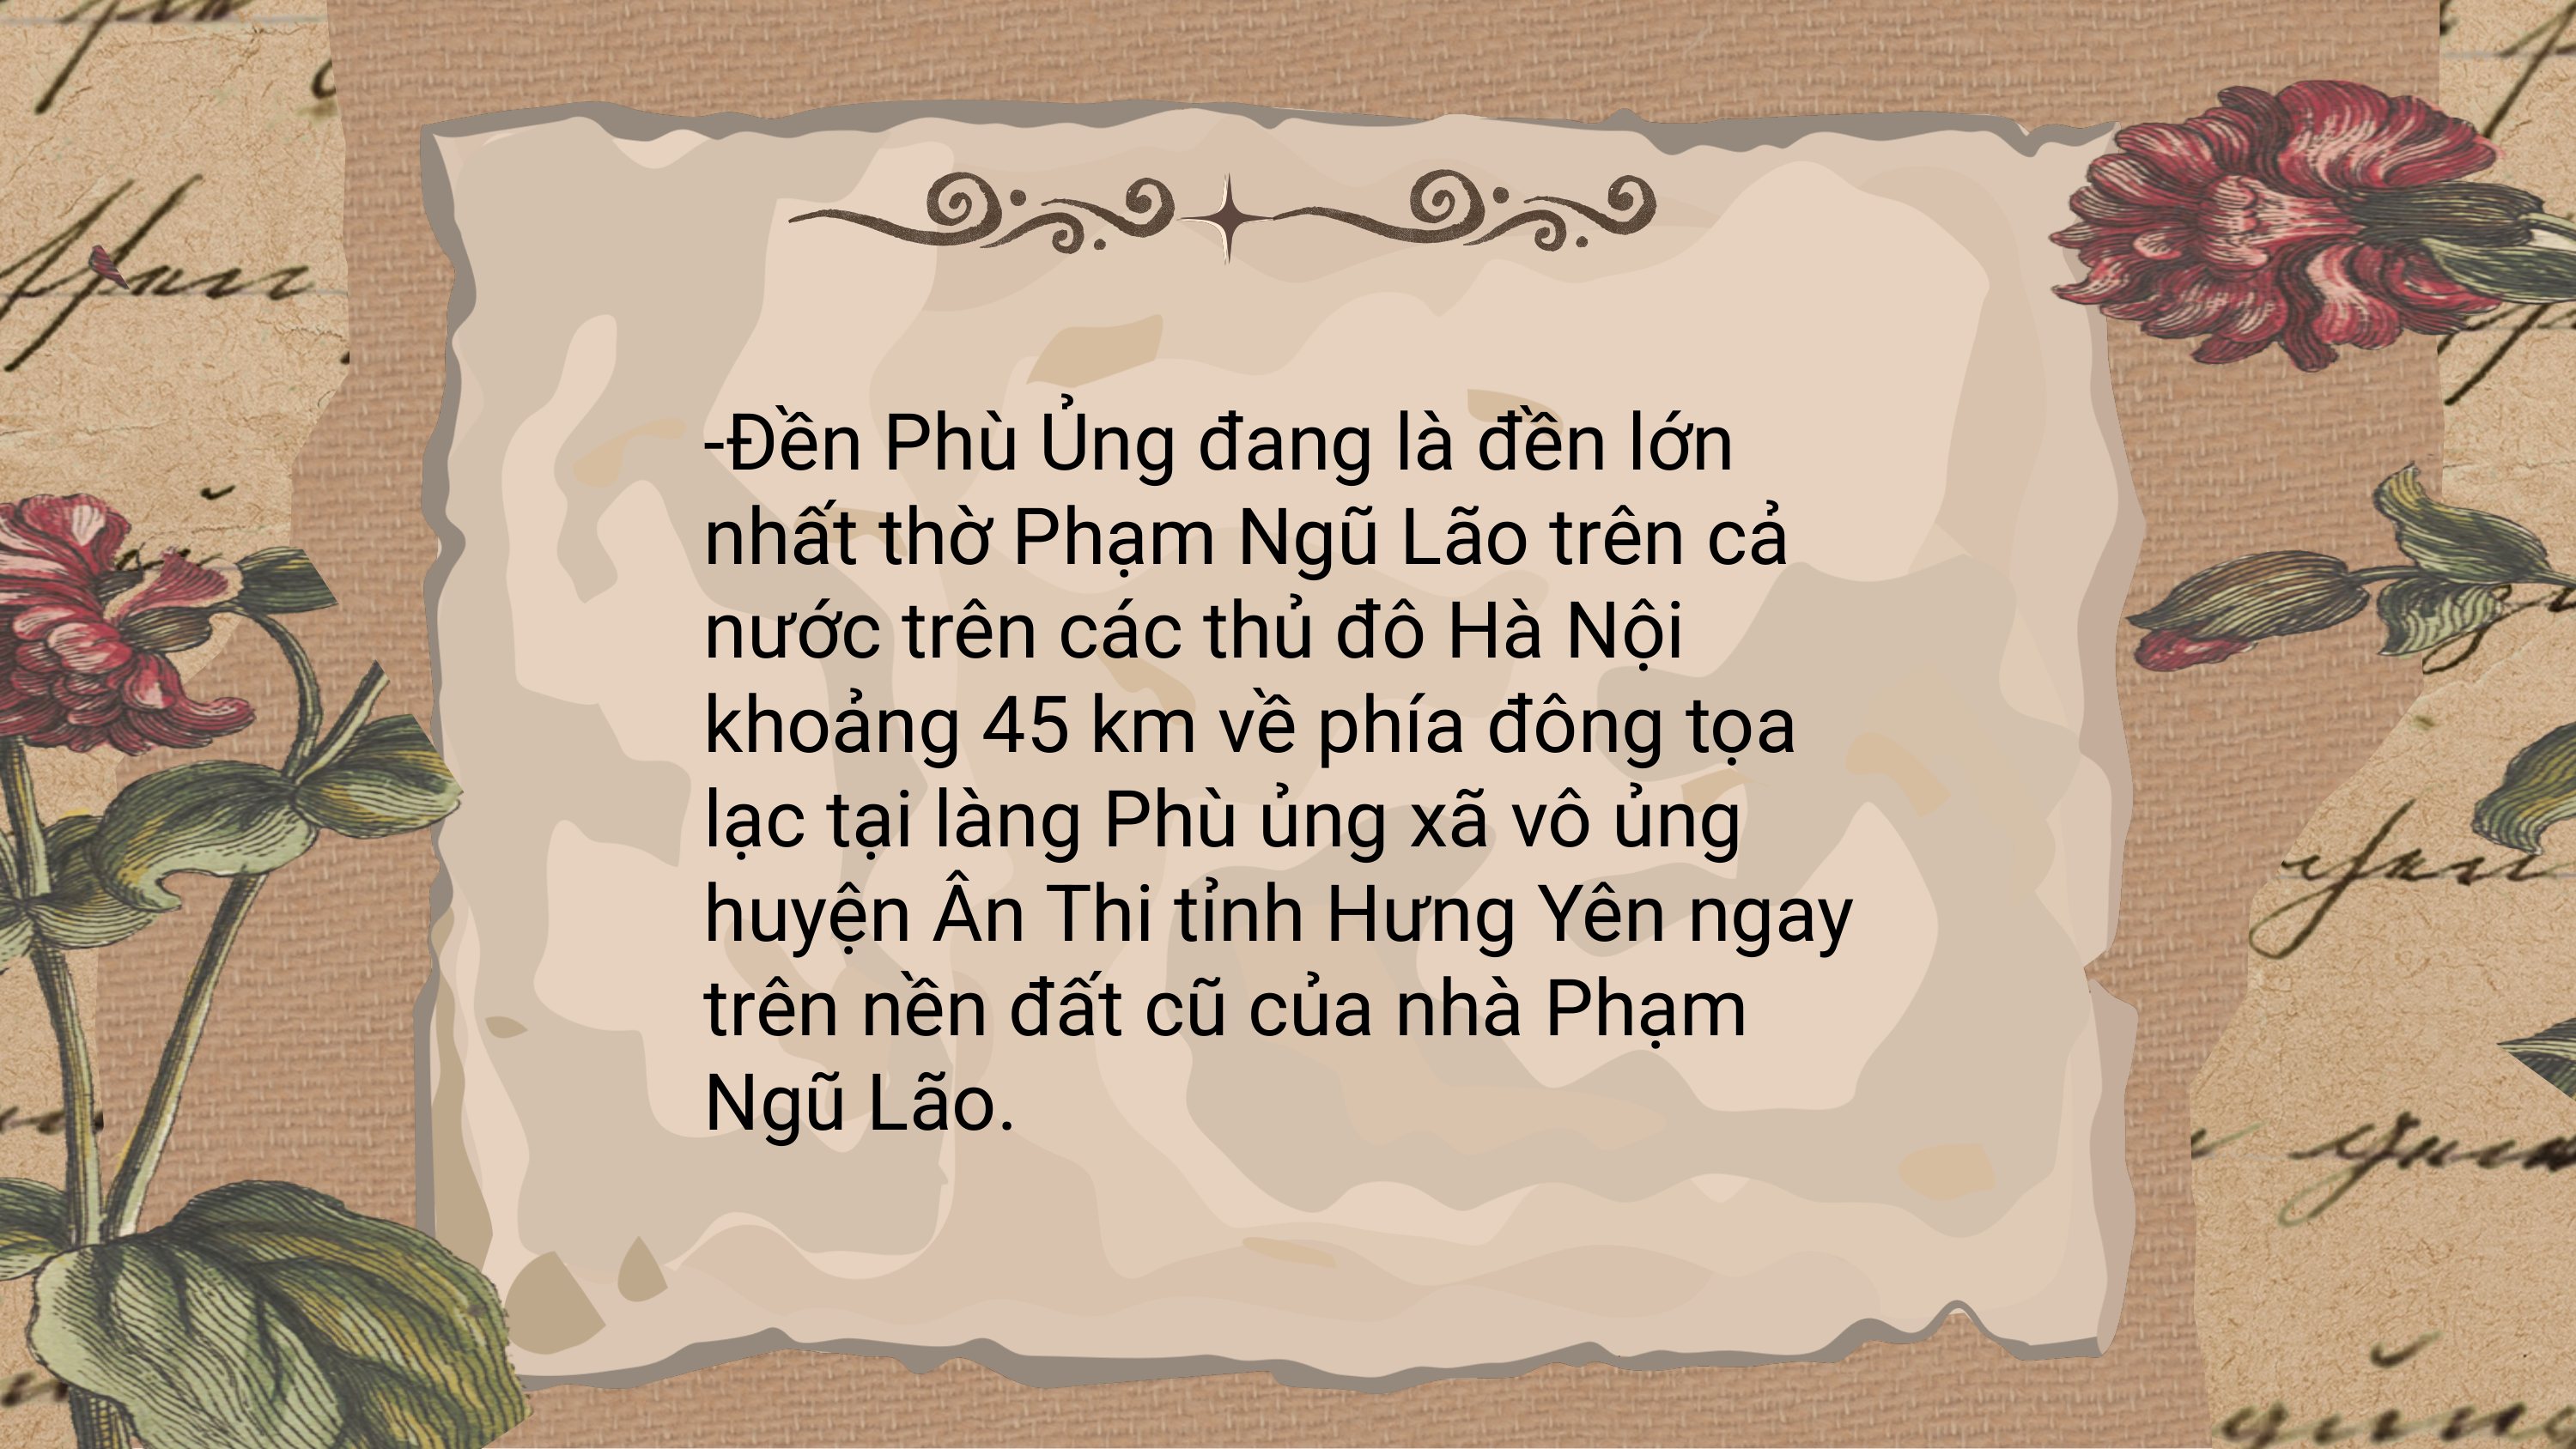

-Đền Phù Ủng đang là đền lớn nhất thờ Phạm Ngũ Lão trên cả nước trên các thủ đô Hà Nội khoảng 45 km về phía đông tọa lạc tại làng Phù ủng xã vô ủng huyện Ân Thi tỉnh Hưng Yên ngay trên nền đất cũ của nhà Phạm Ngũ Lão.